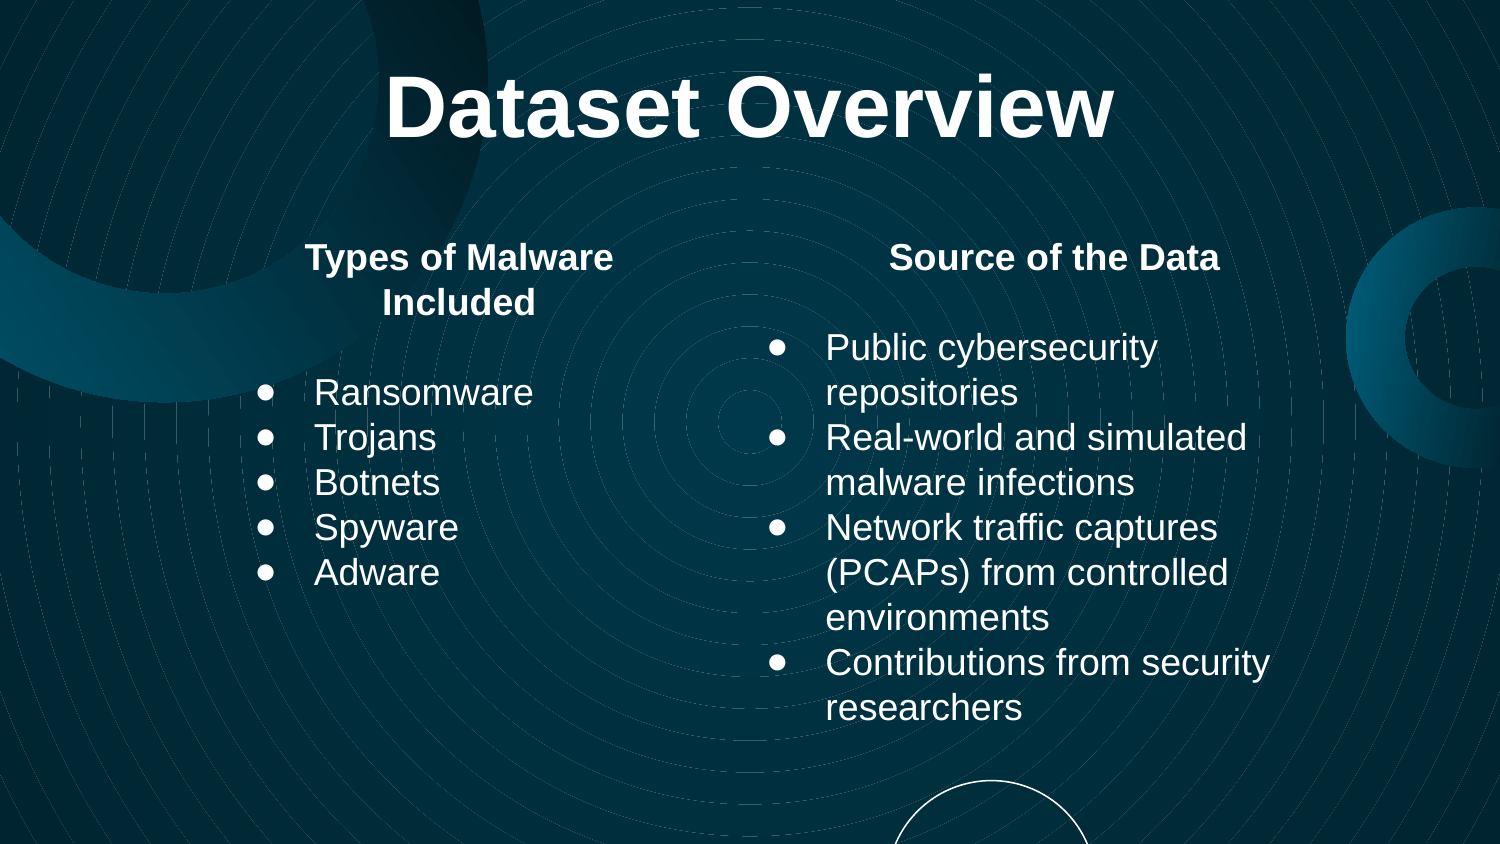

# Dataset Overview
Types of Malware Included

Ransomware
Trojans
Botnets
Spyware
Adware
Source of the Data

Public cybersecurity repositories
Real-world and simulated malware infections
Network traffic captures (PCAPs) from controlled environments
Contributions from security researchers